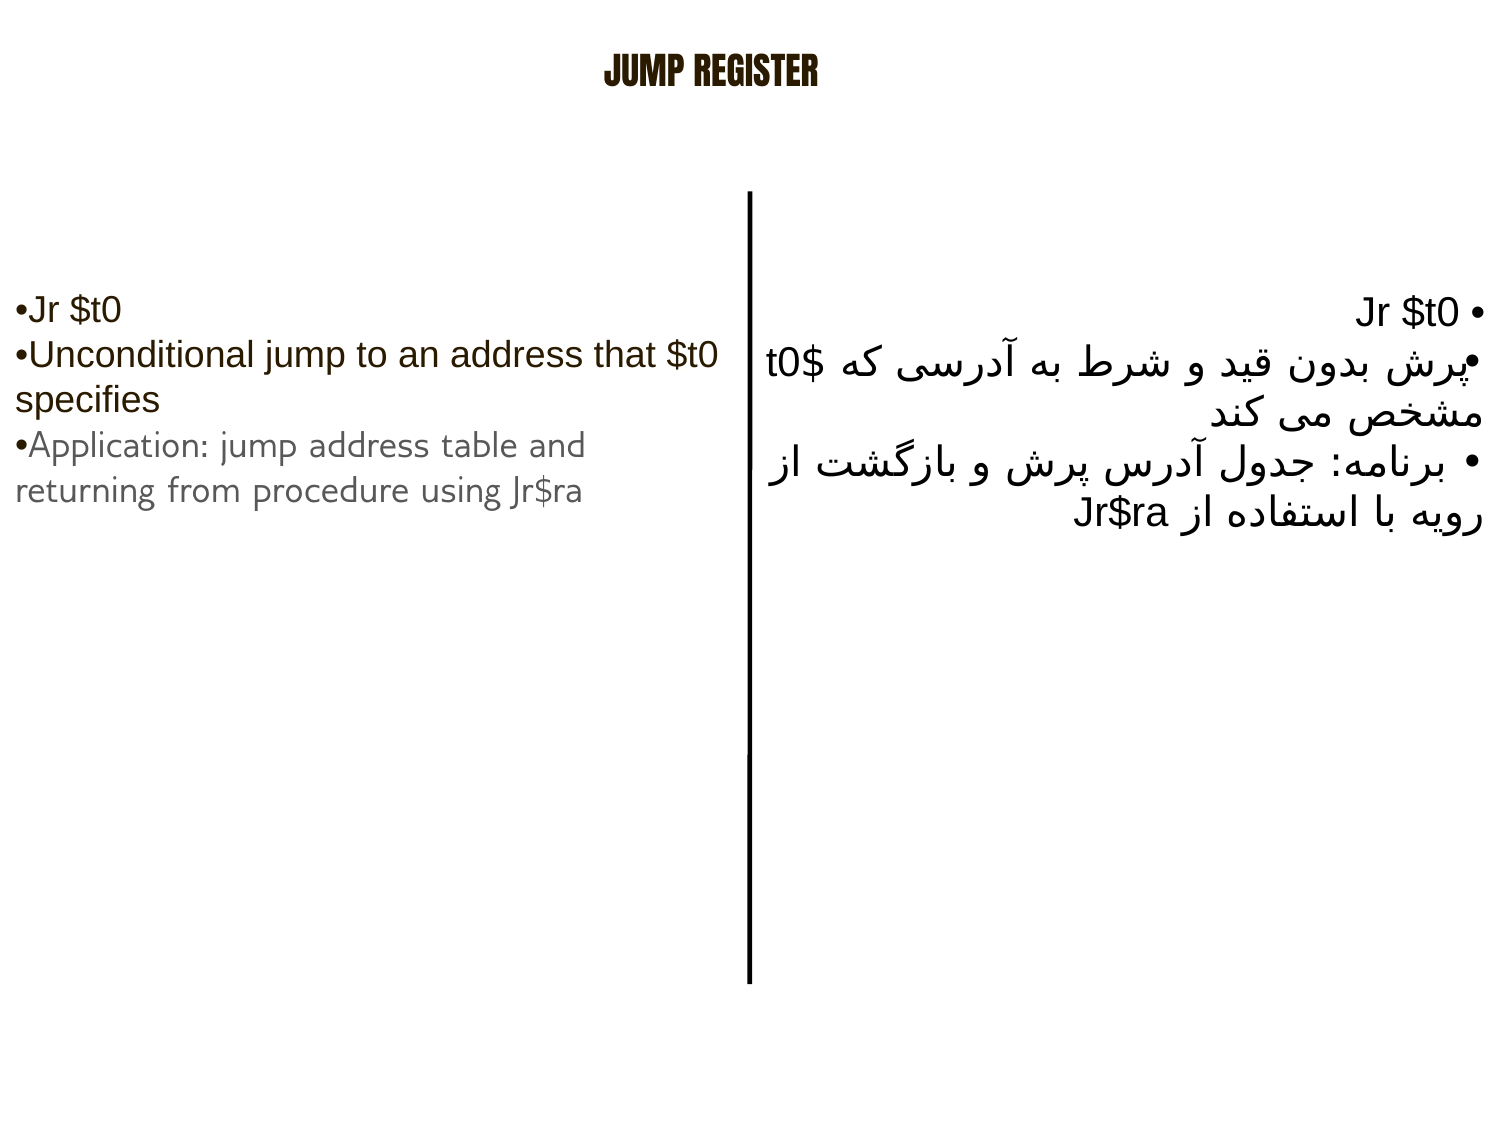

JUMP REGISTER
•Jr $t0
•Unconditional jump to an address that $t0 specifies
•Application: jump address table and returning from procedure using Jr$ra
• Jr $t0
•پرش بدون قید و شرط به آدرسی که $t0 مشخص می کند
• برنامه: جدول آدرس پرش و بازگشت از رویه با استفاده از Jr$ra